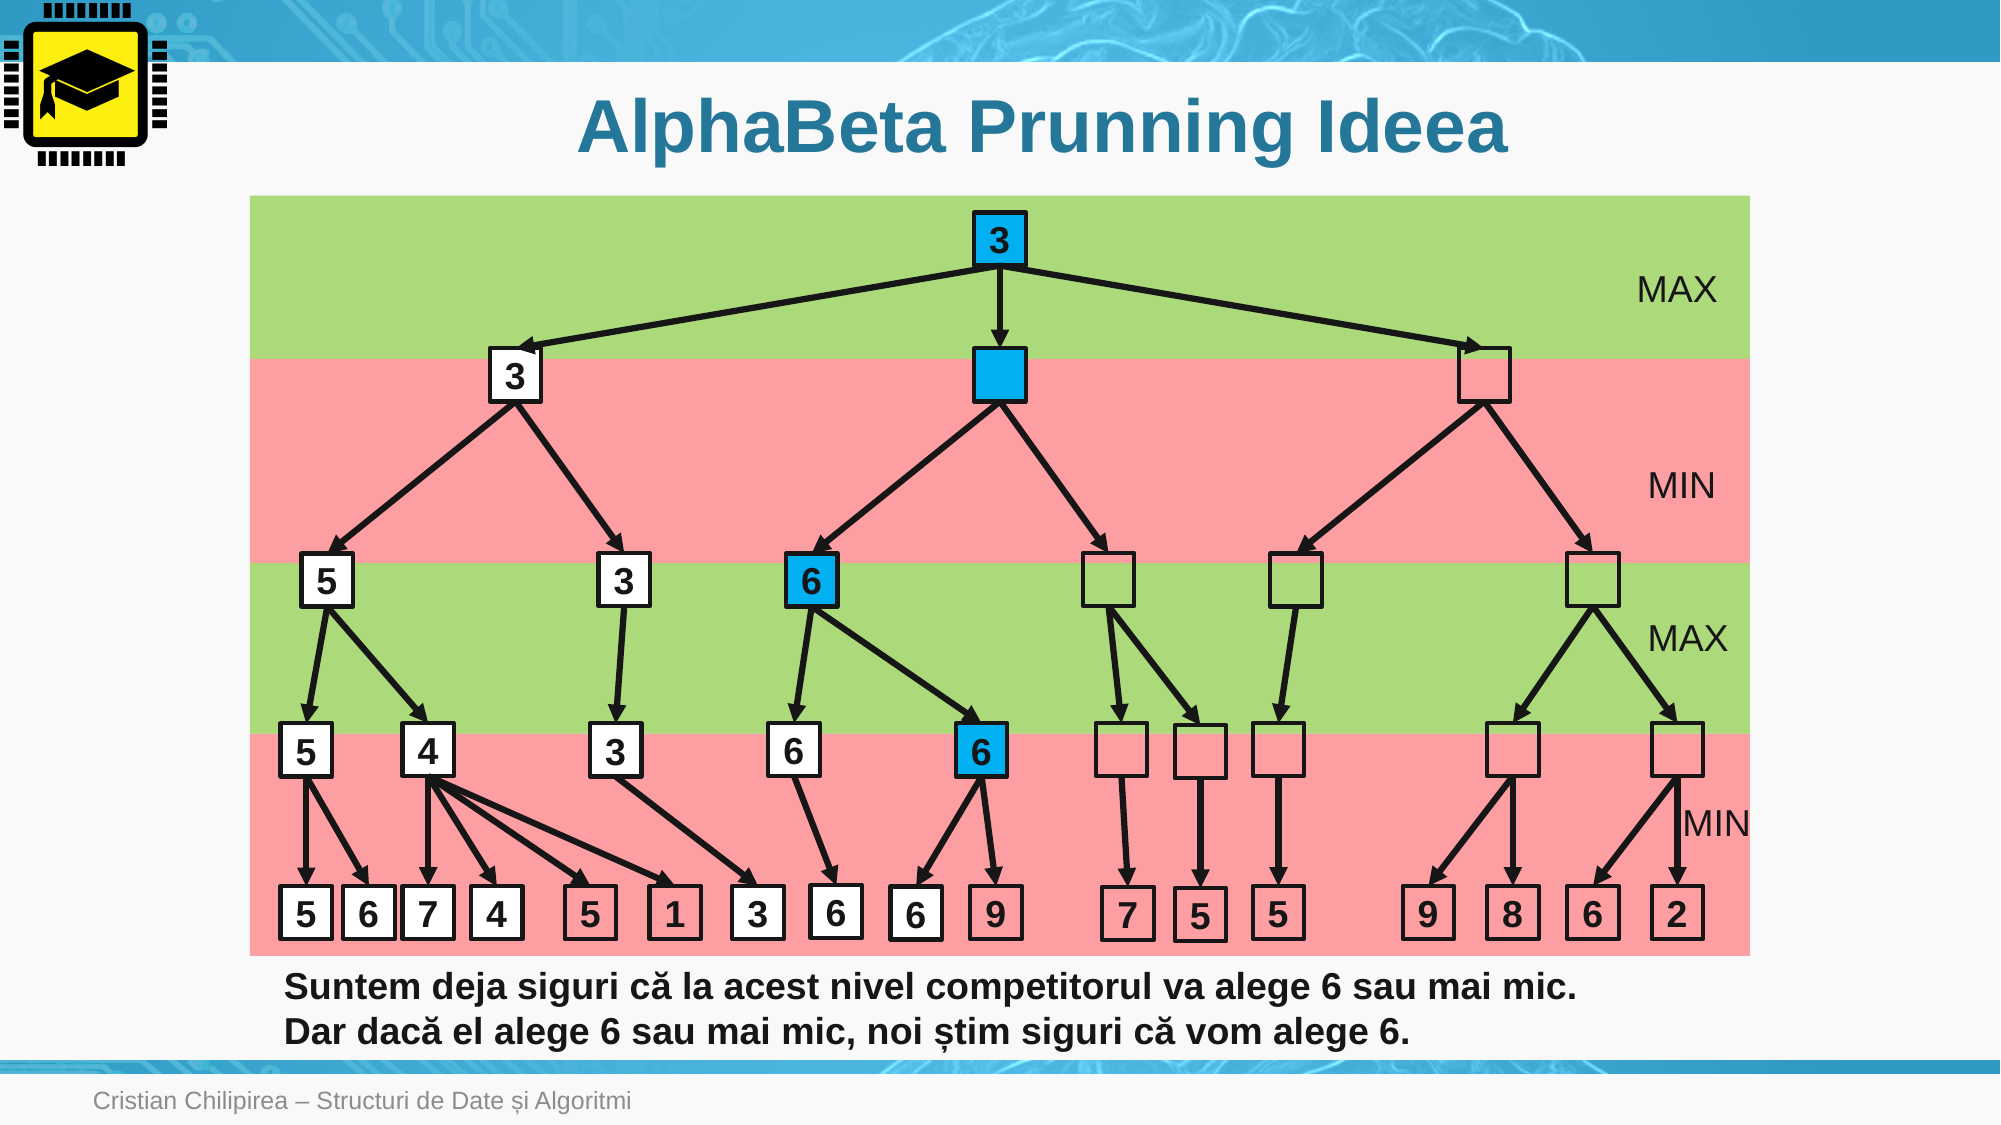

# AlphaBeta Prunning Ideea

3
MAX
3

MIN
3

5
6

MAX
4
6

5
3
6

MIN
6
6
7
1
3
5
9
8
6
2
9
5
4
5
6
7
5
Suntem deja siguri că la acest nivel competitorul va alege 6 sau mai mic.
Dar dacă el alege 6 sau mai mic, noi știm siguri că vom alege 6.
Cristian Chilipirea – Structuri de Date și Algoritmi